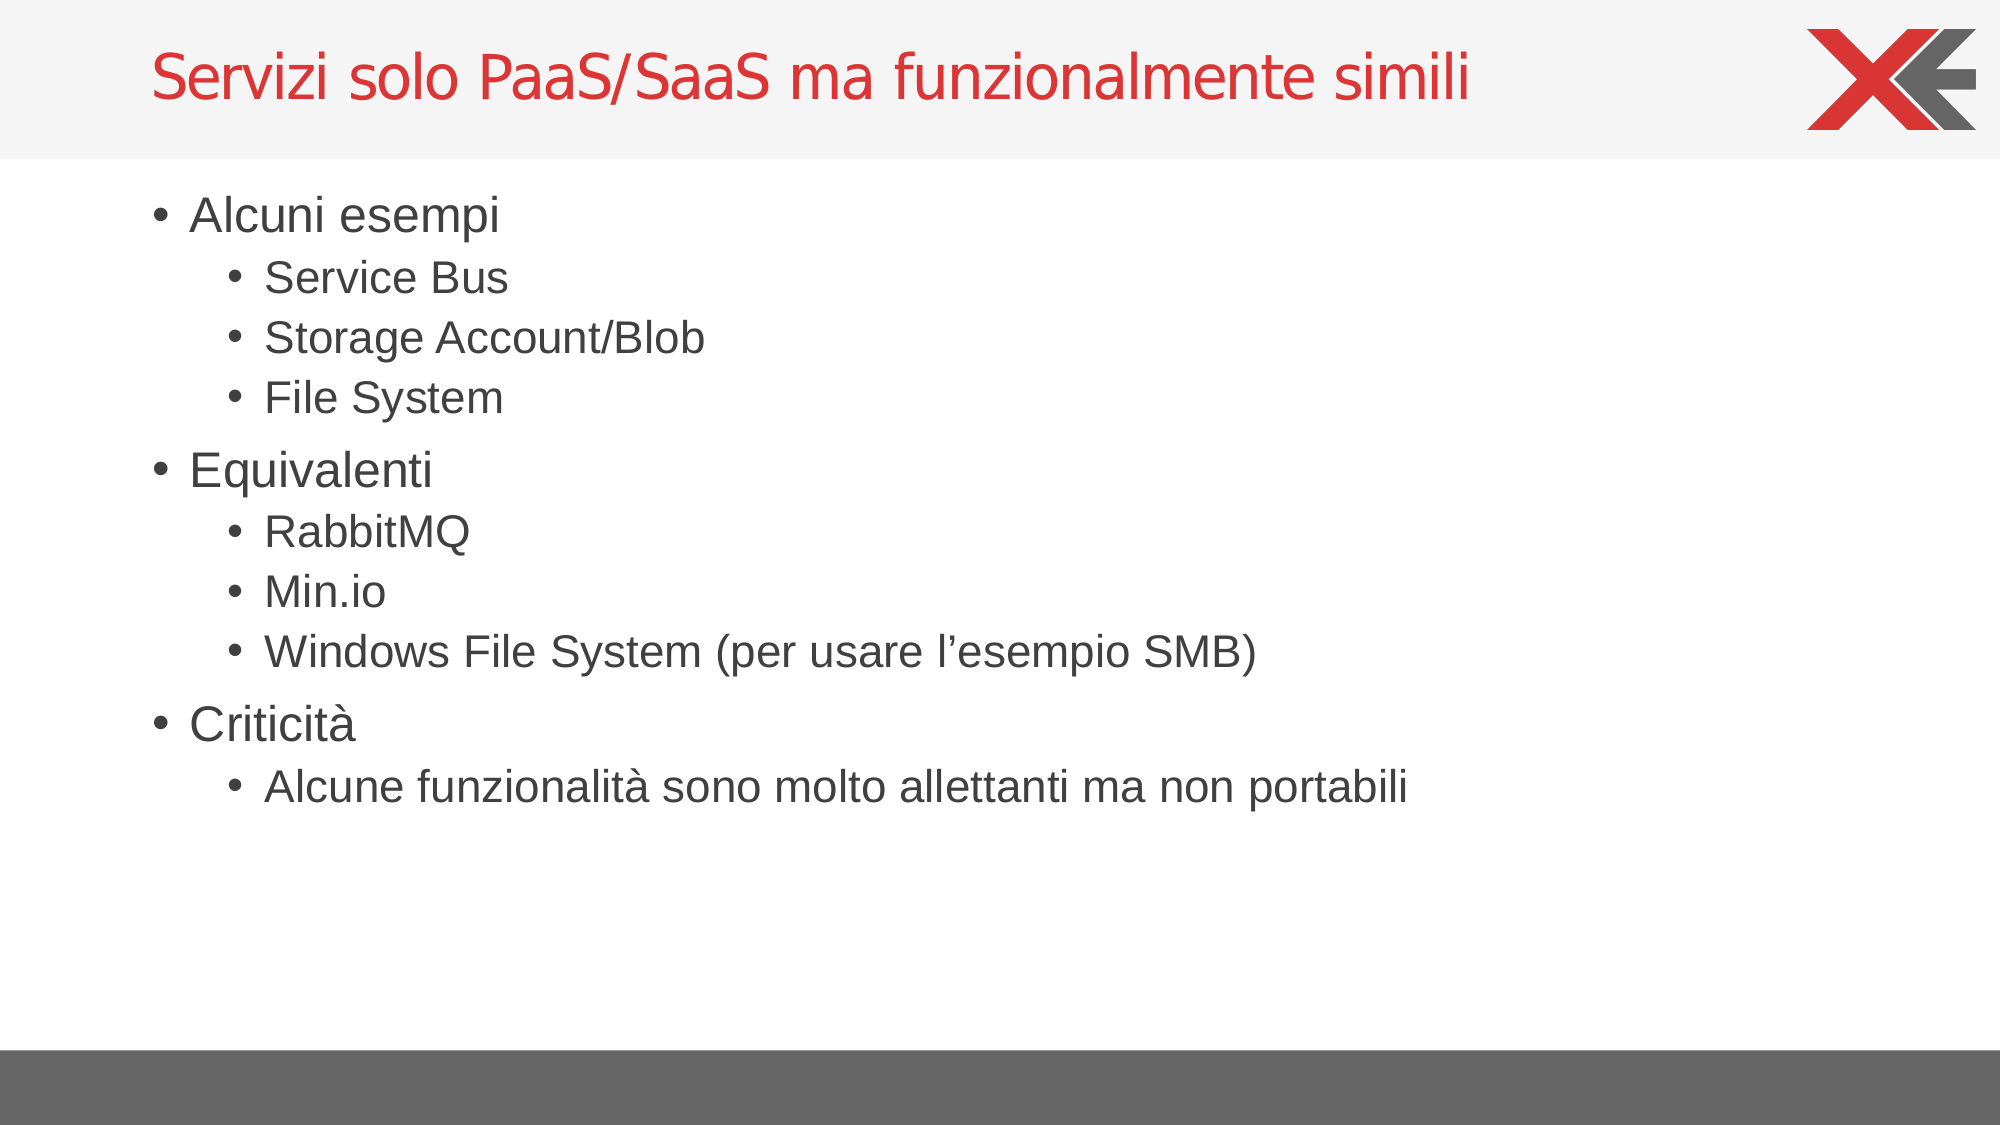

# Servizi solo PaaS/SaaS ma funzionalmente simili
Alcuni esempi
Service Bus
Storage Account/Blob
File System
Equivalenti
RabbitMQ
Min.io
Windows File System (per usare l’esempio SMB)
Criticità
Alcune funzionalità sono molto allettanti ma non portabili